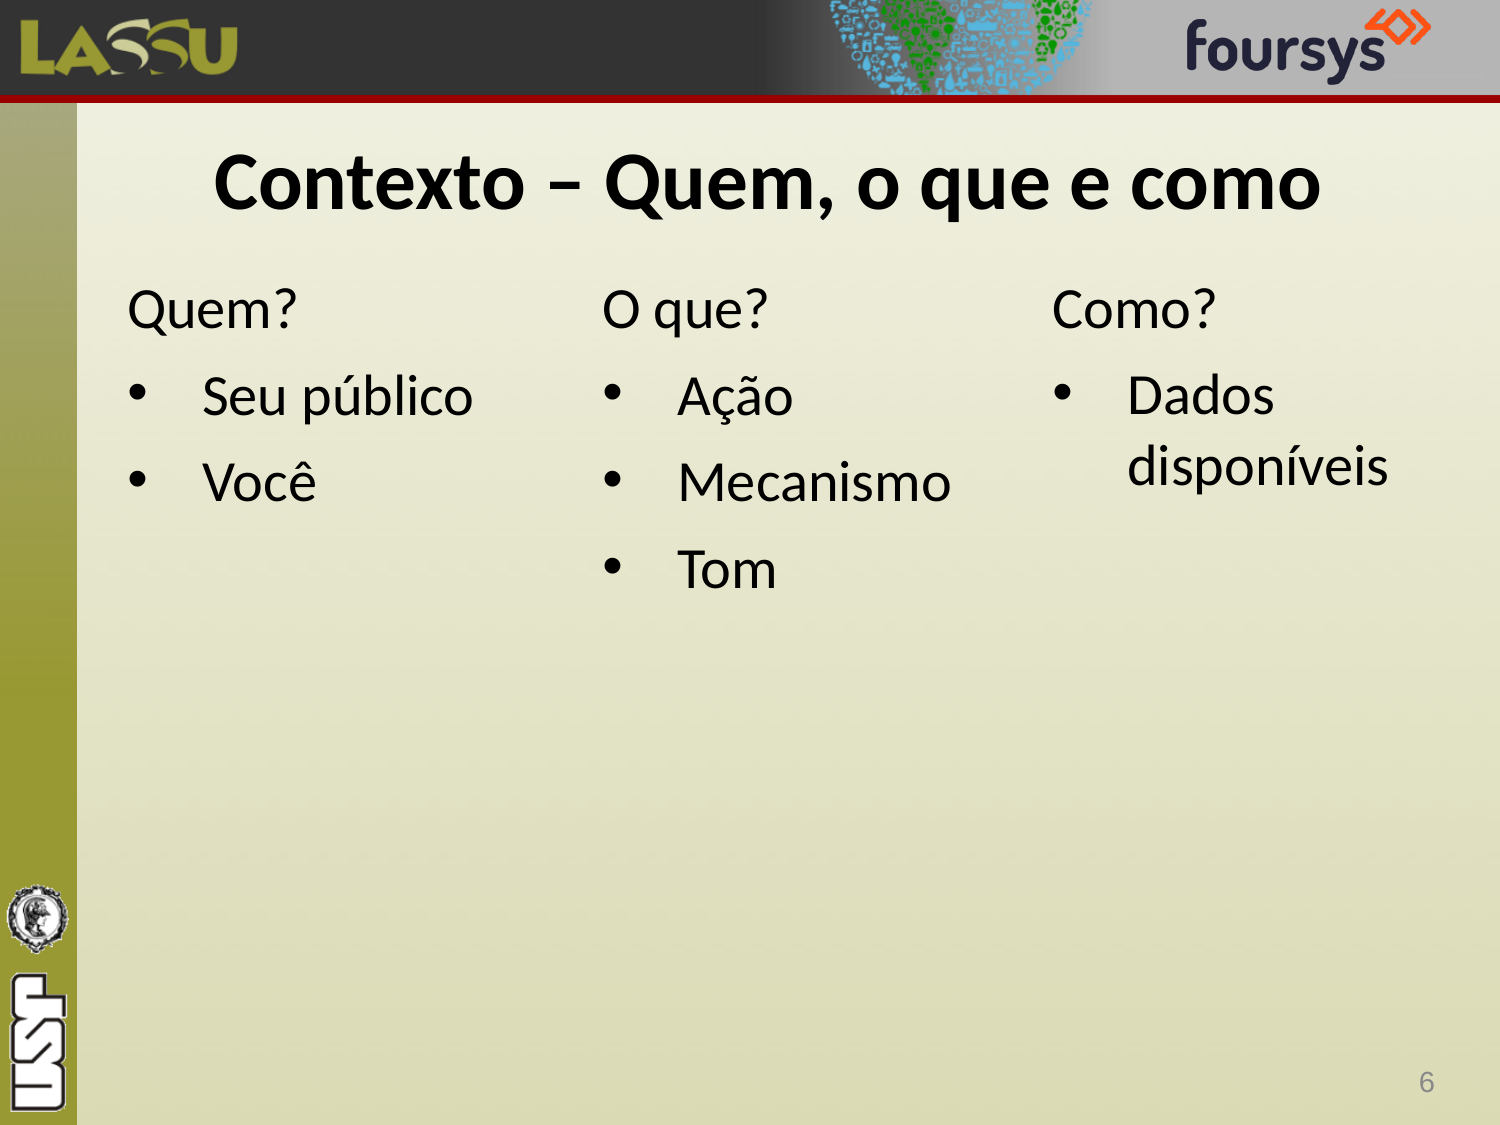

# Contexto – Quem, o que e como
Como?
Dados disponíveis
Quem?
Seu público
Você
O que?
Ação
Mecanismo
Tom
6